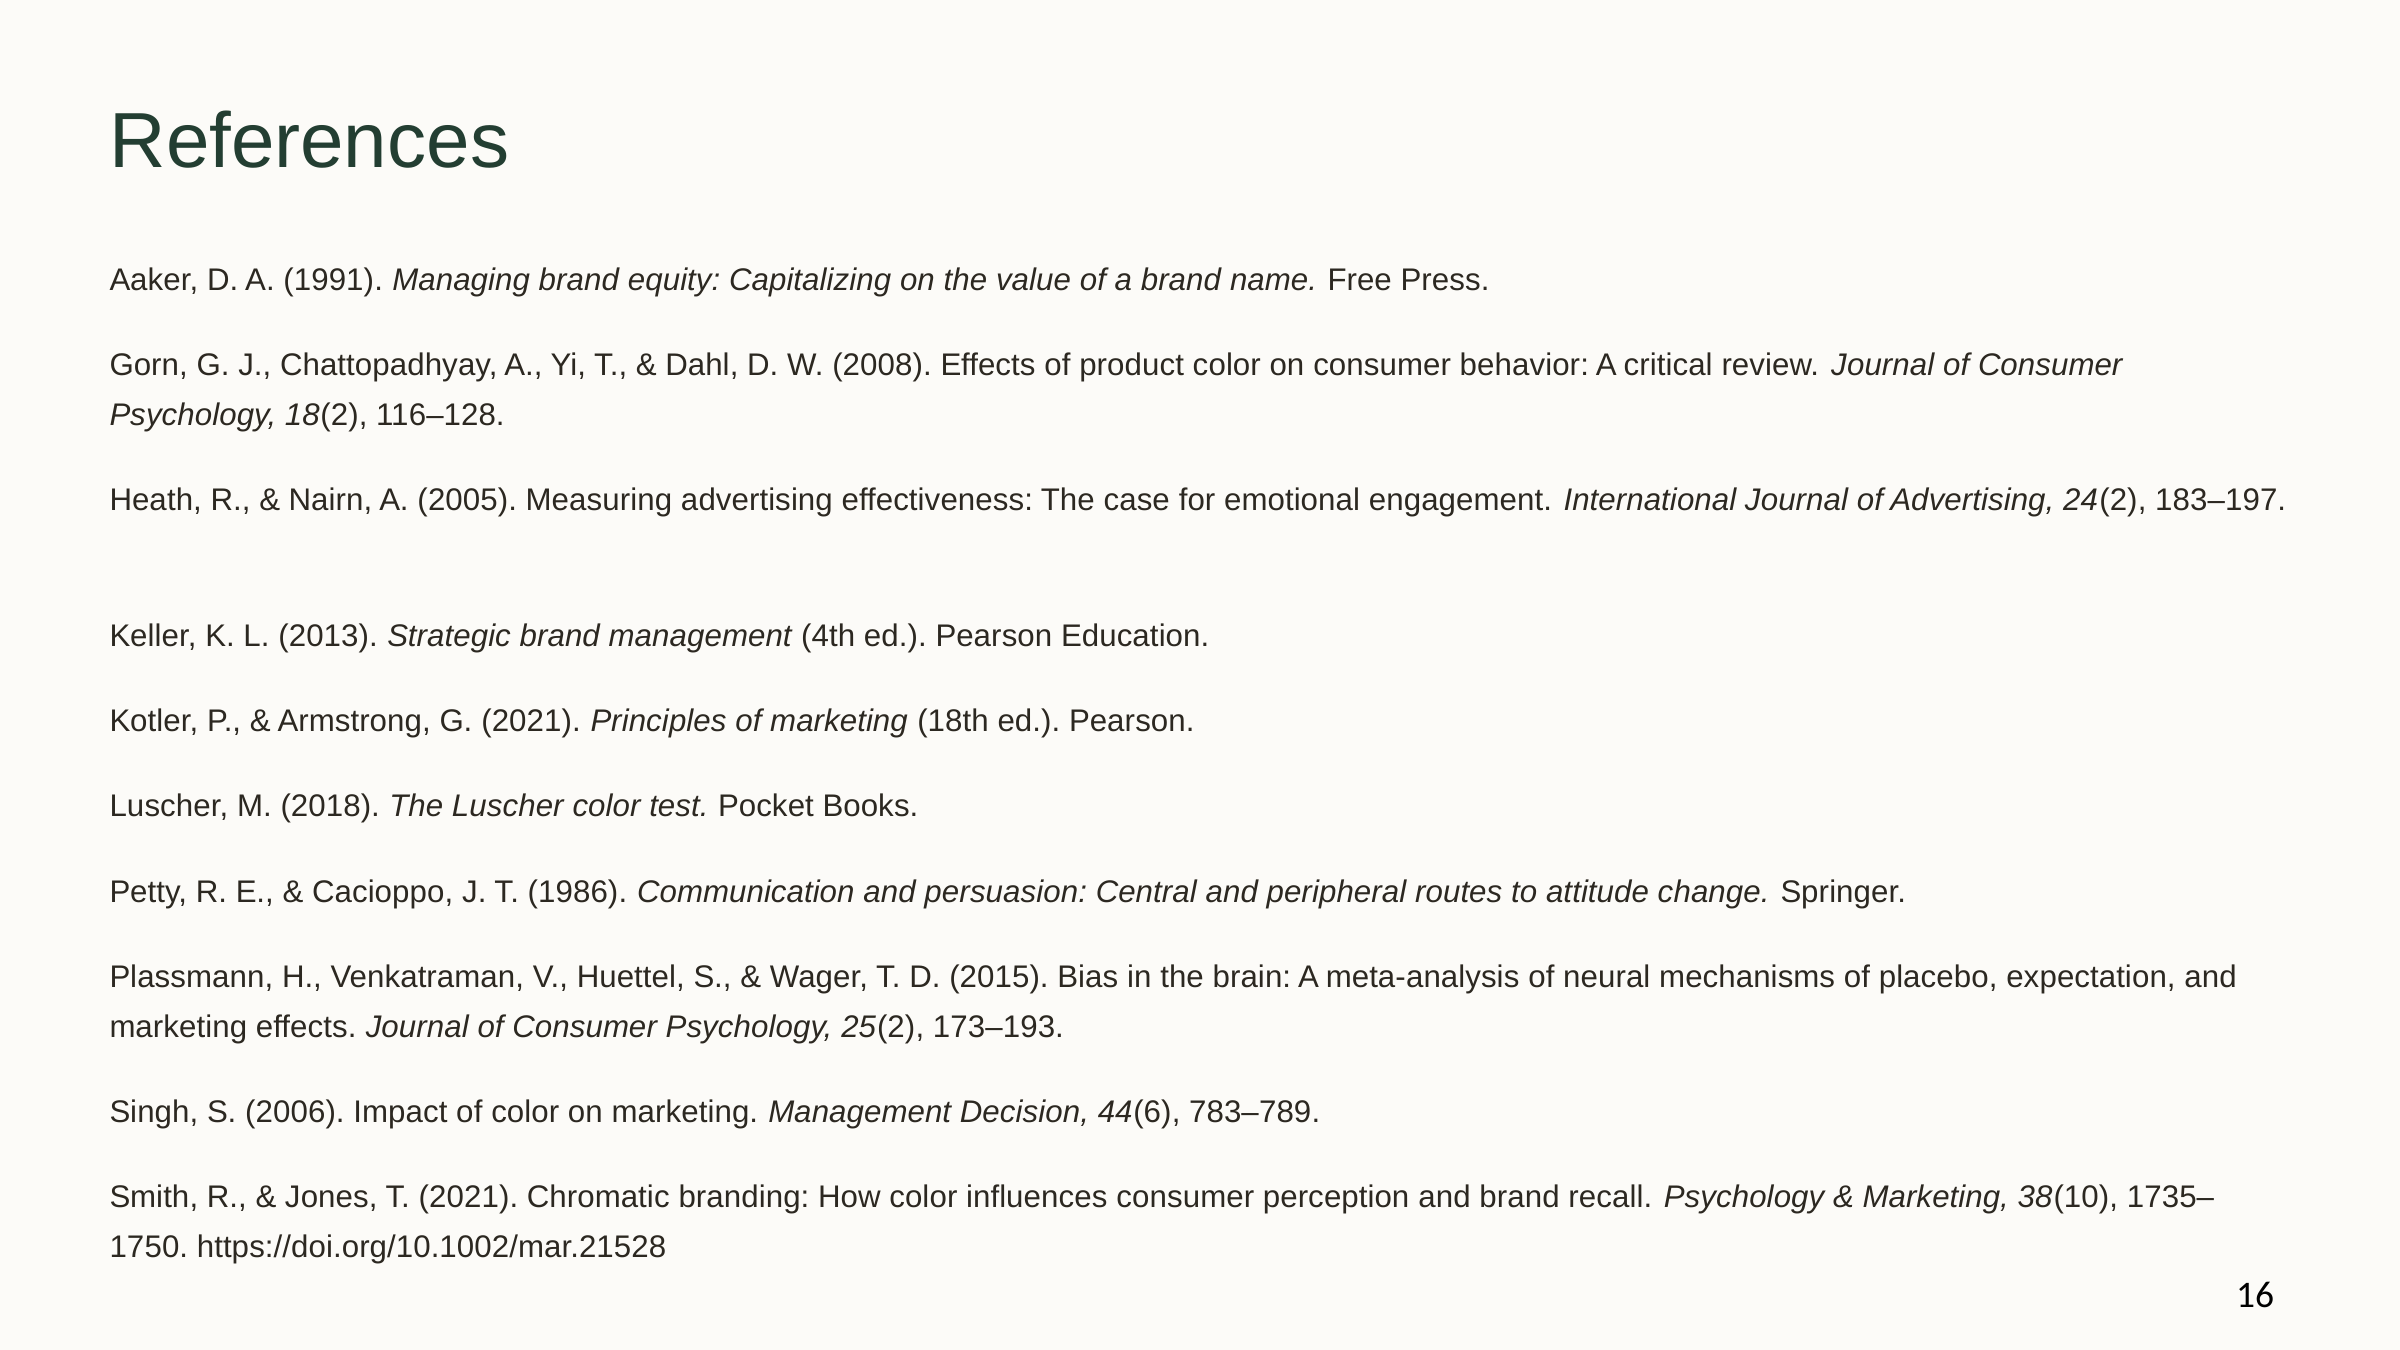

References
Aaker, D. A. (1991). Managing brand equity: Capitalizing on the value of a brand name. Free Press.
Gorn, G. J., Chattopadhyay, A., Yi, T., & Dahl, D. W. (2008). Effects of product color on consumer behavior: A critical review. Journal of Consumer Psychology, 18(2), 116–128.
Heath, R., & Nairn, A. (2005). Measuring advertising effectiveness: The case for emotional engagement. International Journal of Advertising, 24(2), 183–197.
Keller, K. L. (2013). Strategic brand management (4th ed.). Pearson Education.
Kotler, P., & Armstrong, G. (2021). Principles of marketing (18th ed.). Pearson.
Luscher, M. (2018). The Luscher color test. Pocket Books.
Petty, R. E., & Cacioppo, J. T. (1986). Communication and persuasion: Central and peripheral routes to attitude change. Springer.
Plassmann, H., Venkatraman, V., Huettel, S., & Wager, T. D. (2015). Bias in the brain: A meta-analysis of neural mechanisms of placebo, expectation, and marketing effects. Journal of Consumer Psychology, 25(2), 173–193.
Singh, S. (2006). Impact of color on marketing. Management Decision, 44(6), 783–789.
Smith, R., & Jones, T. (2021). Chromatic branding: How color influences consumer perception and brand recall. Psychology & Marketing, 38(10), 1735–1750. https://doi.org/10.1002/mar.21528
16